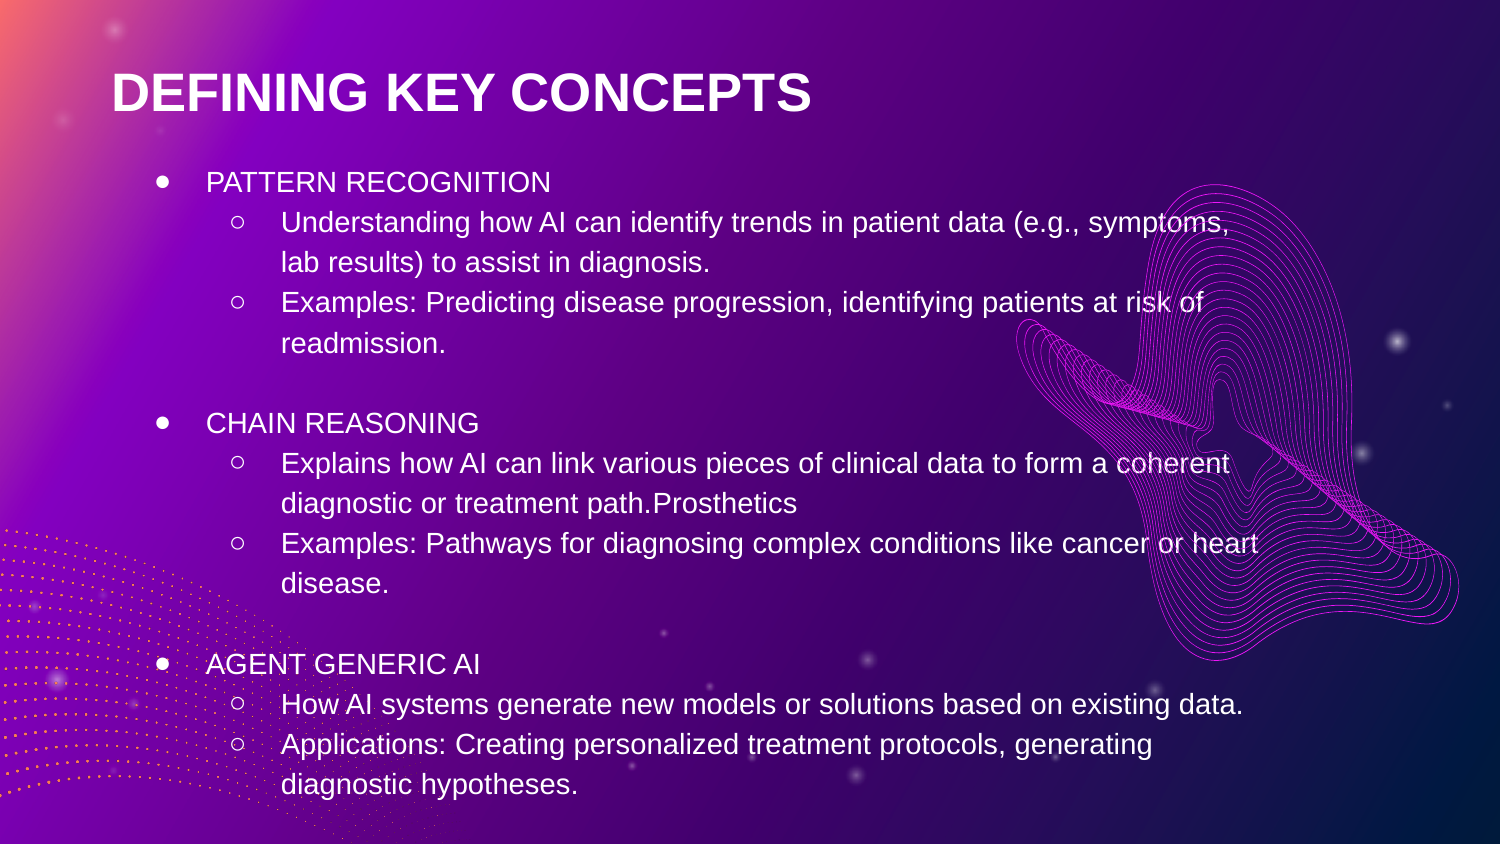

# DEFINING KEY CONCEPTS
PATTERN RECOGNITION
Understanding how AI can identify trends in patient data (e.g., symptoms, lab results) to assist in diagnosis.
Examples: Predicting disease progression, identifying patients at risk of readmission.

CHAIN REASONING
Explains how AI can link various pieces of clinical data to form a coherent diagnostic or treatment path.Prosthetics
Examples: Pathways for diagnosing complex conditions like cancer or heart disease.

AGENT GENERIC AI
How AI systems generate new models or solutions based on existing data.
Applications: Creating personalized treatment protocols, generating diagnostic hypotheses.